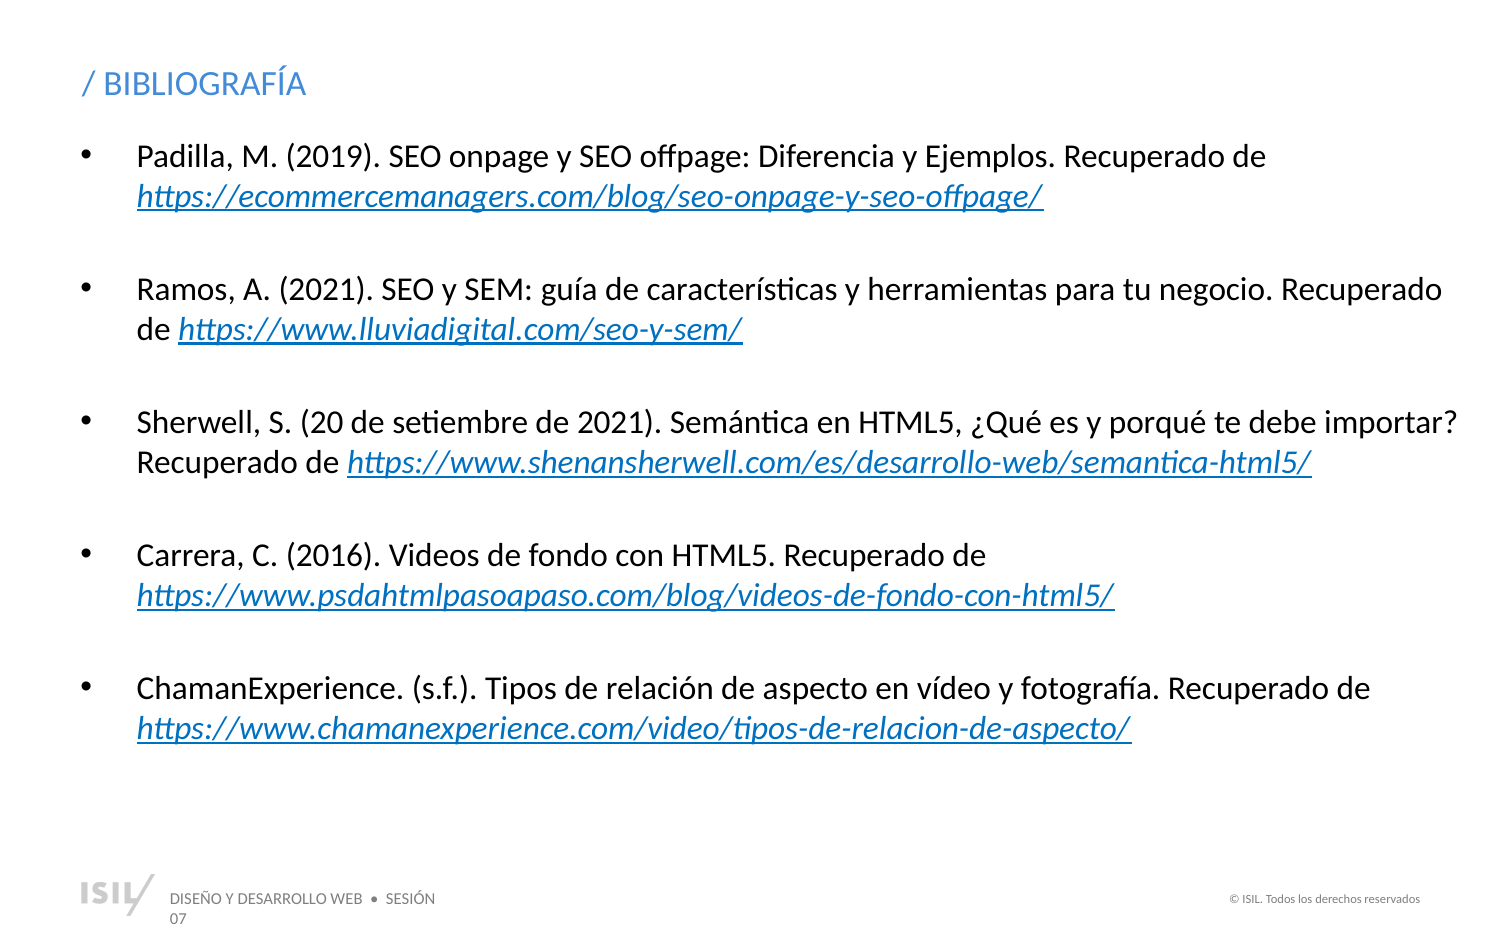

/ BIBLIOGRAFÍA
Padilla, M. (2019). SEO onpage y SEO offpage: Diferencia y Ejemplos. Recuperado de https://ecommercemanagers.com/blog/seo-onpage-y-seo-offpage/

Ramos, A. (2021). SEO y SEM: guía de características y herramientas para tu negocio. Recuperado de https://www.lluviadigital.com/seo-y-sem/

Sherwell, S. (20 de setiembre de 2021). Semántica en HTML5, ¿Qué es y porqué te debe importar? Recuperado de https://www.shenansherwell.com/es/desarrollo-web/semantica-html5/

Carrera, C. (2016). Videos de fondo con HTML5. Recuperado de https://www.psdahtmlpasoapaso.com/blog/videos-de-fondo-con-html5/

ChamanExperience. (s.f.). Tipos de relación de aspecto en vídeo y fotografía. Recuperado de https://www.chamanexperience.com/video/tipos-de-relacion-de-aspecto/